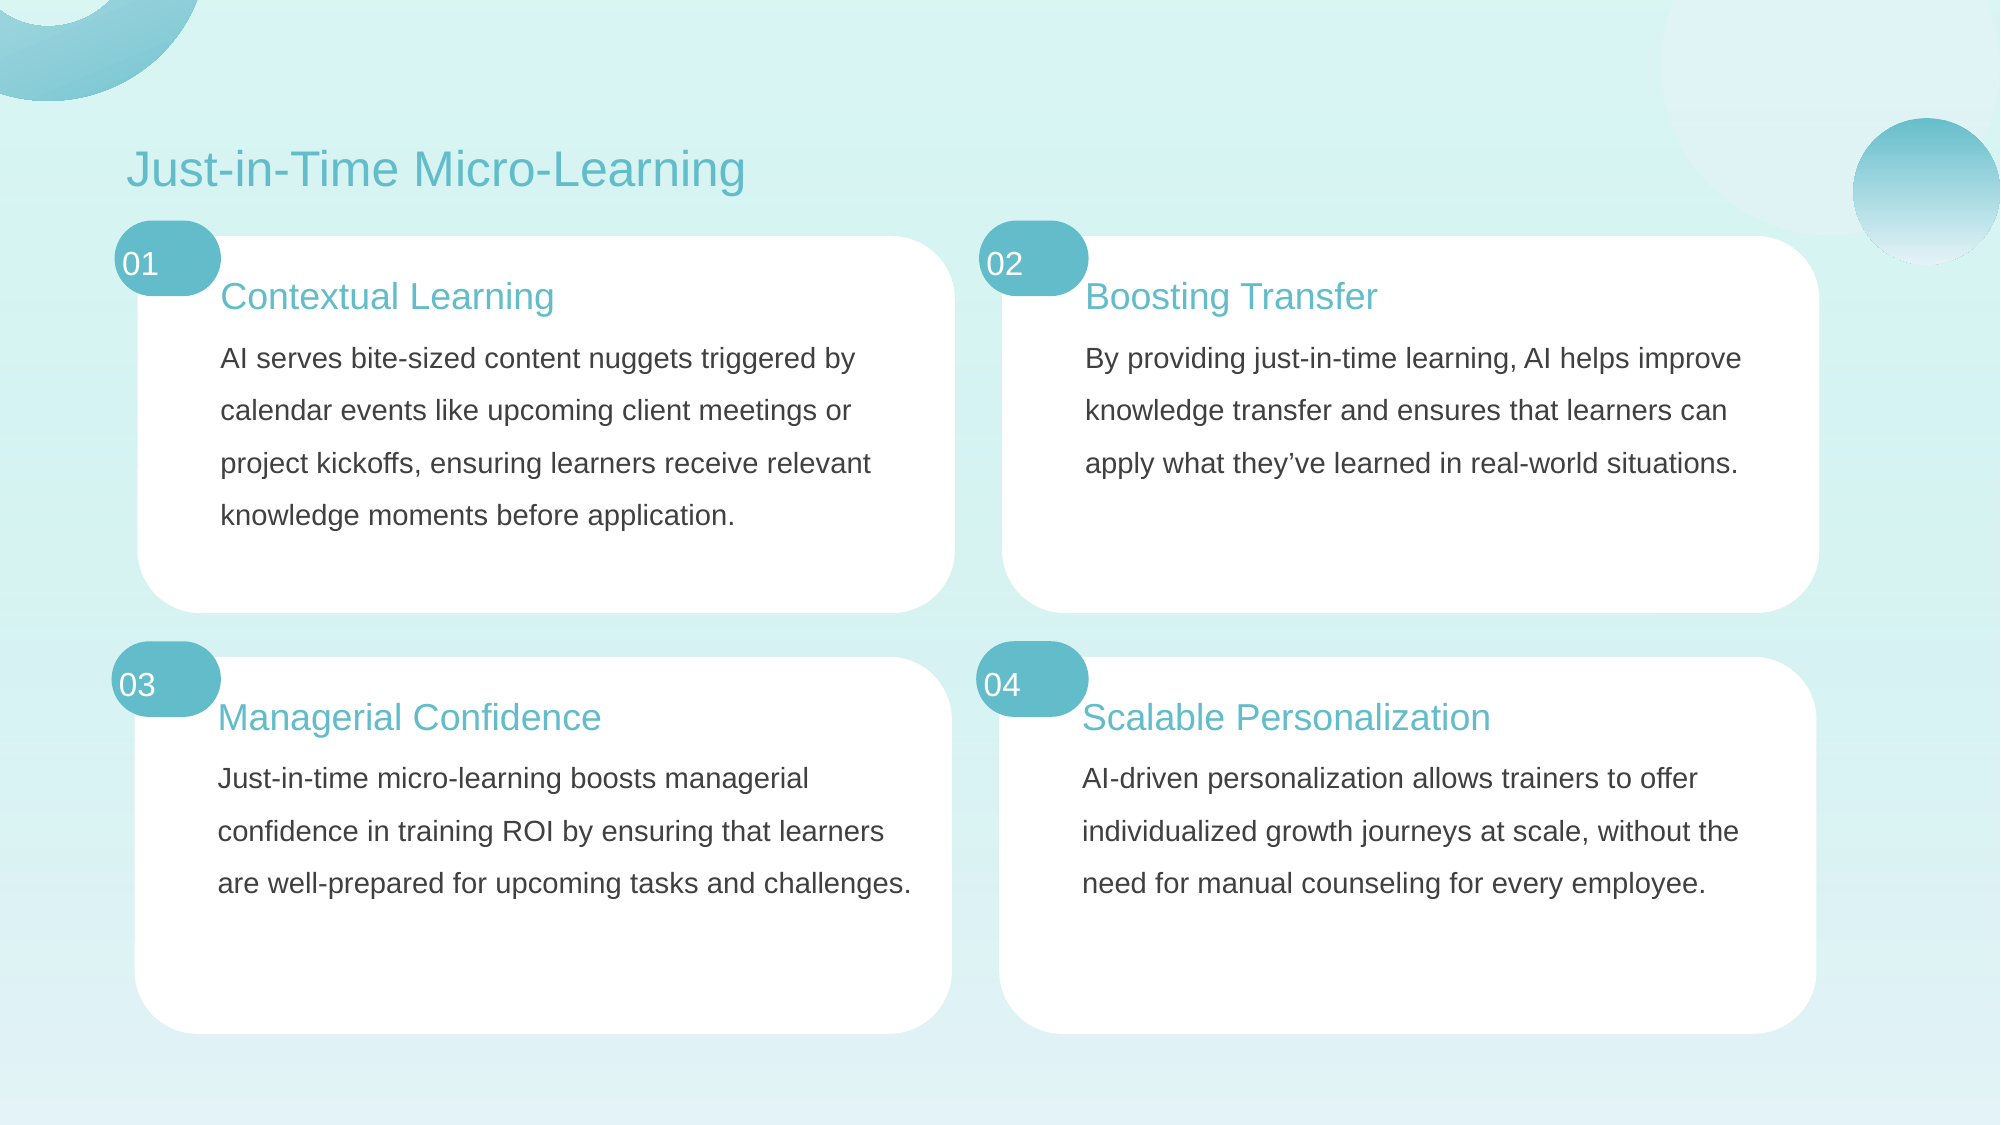

Just-in-Time Micro-Learning

02

01

Boosting Transfer
Contextual Learning
By providing just-in-time learning, AI helps improve knowledge transfer and ensures that learners can apply what they’ve learned in real-world situations.
AI serves bite-sized content nuggets triggered by calendar events like upcoming client meetings or project kickoffs, ensuring learners receive relevant knowledge moments before application.

04

03

Scalable Personalization
Managerial Confidence
AI-driven personalization allows trainers to offer individualized growth journeys at scale, without the need for manual counseling for every employee.
Just-in-time micro-learning boosts managerial confidence in training ROI by ensuring that learners are well-prepared for upcoming tasks and challenges.